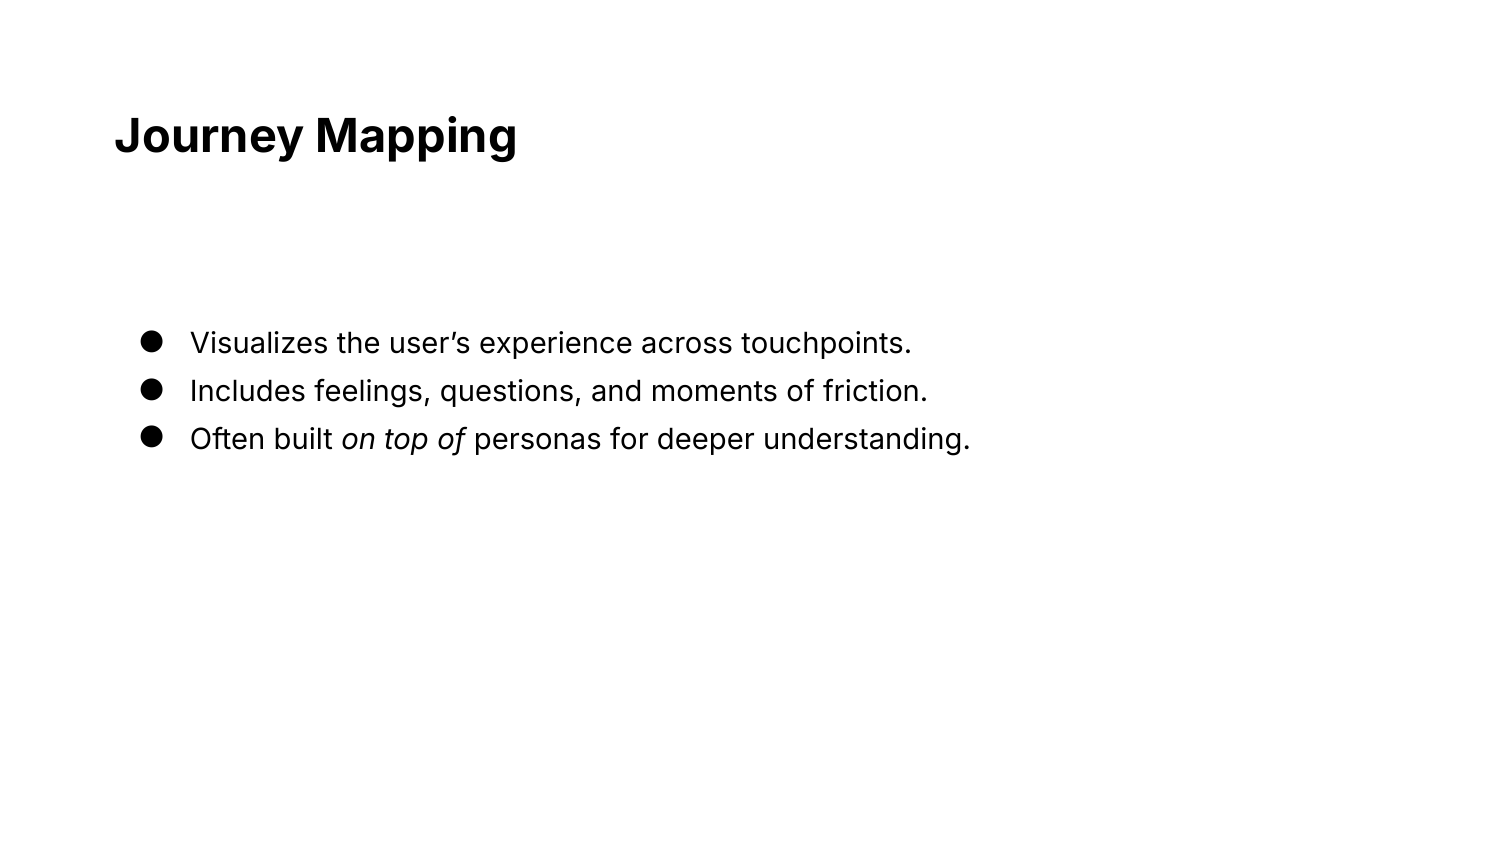

Journey Mapping
Visualizes the user’s experience across touchpoints.
Includes feelings, questions, and moments of friction.
Often built on top of personas for deeper understanding.